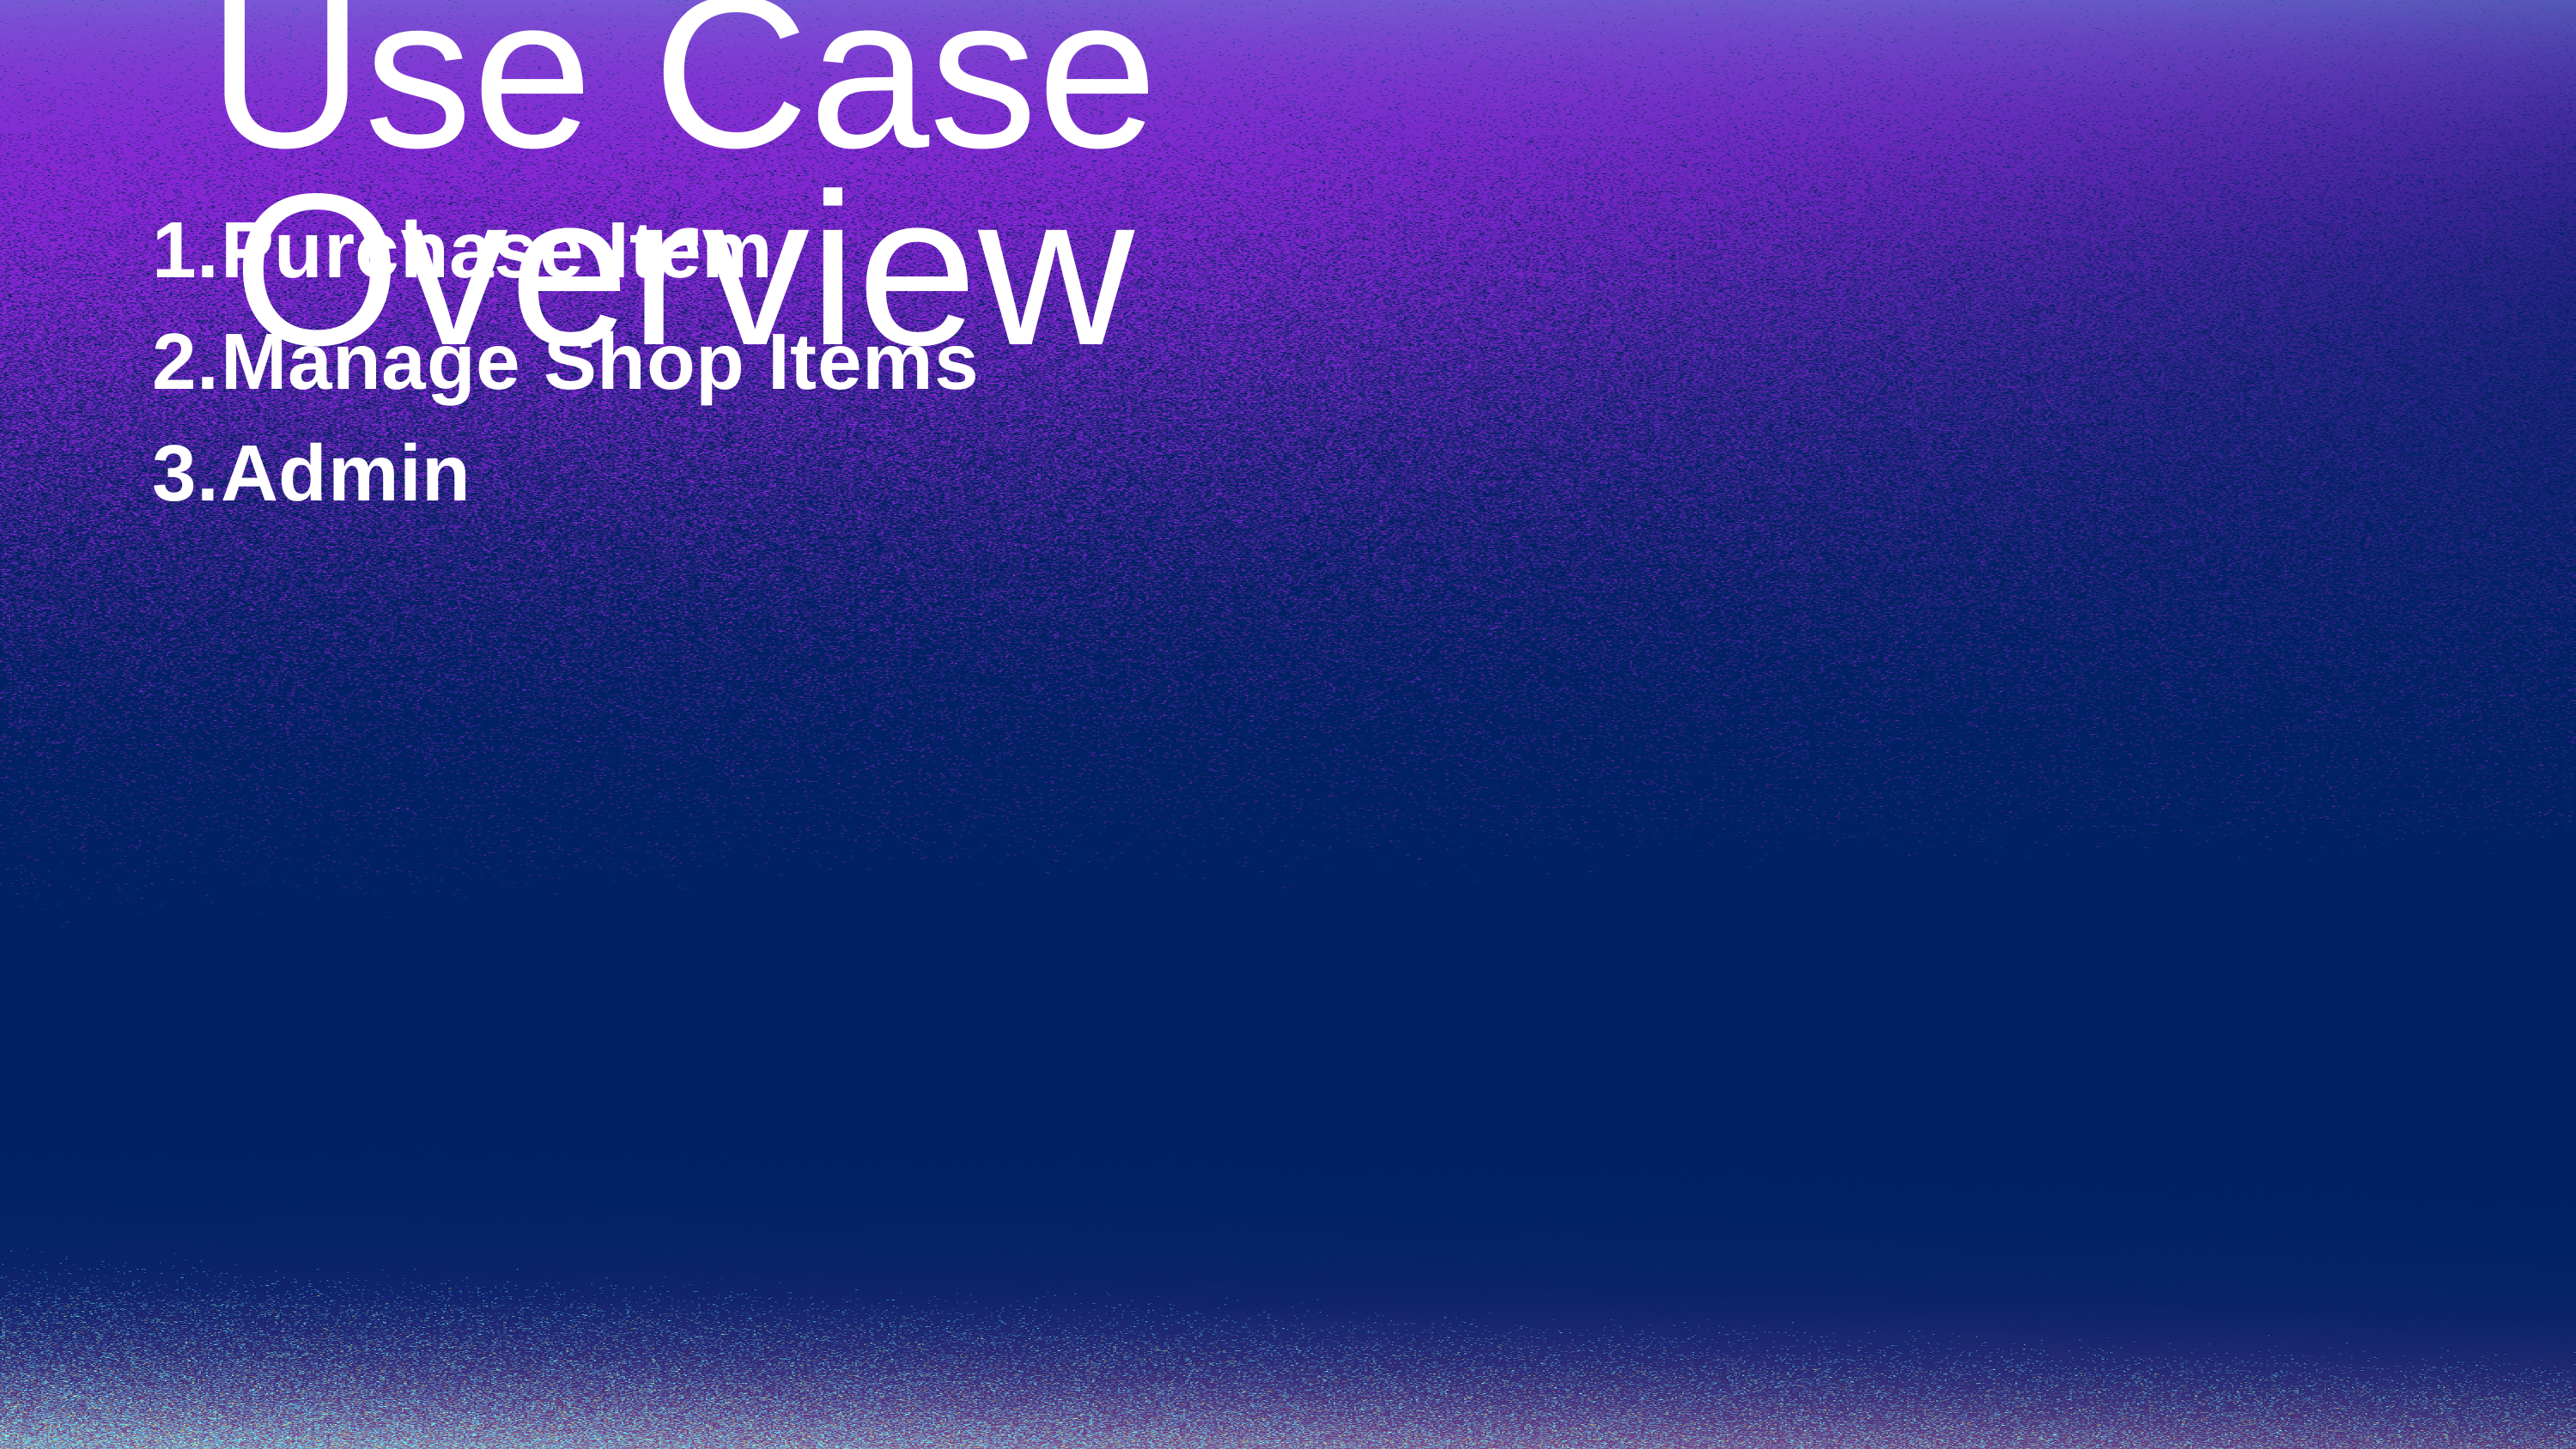

Use Case Overview
Purchase Item
Manage Shop Items
Admin